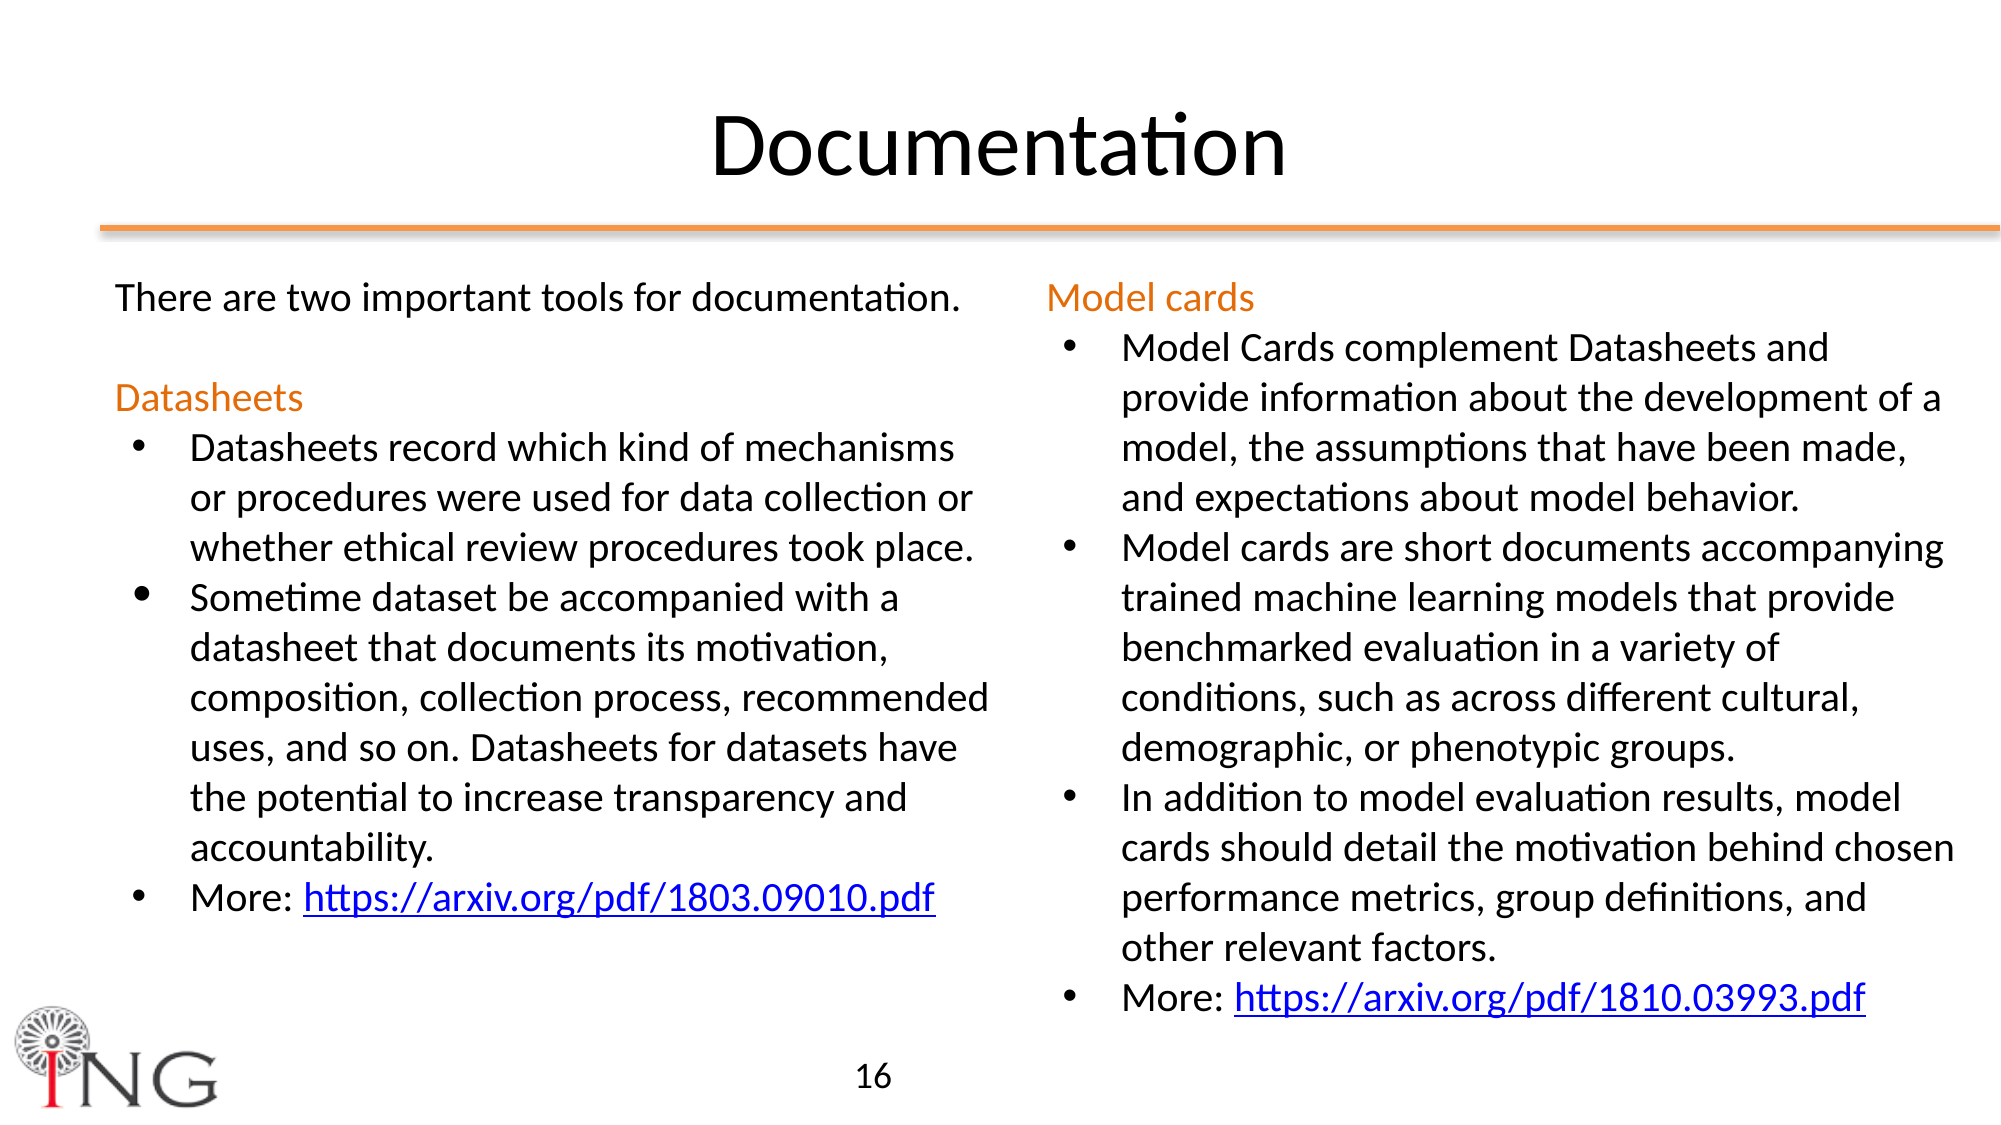

# Documentation
There are two important tools for documentation.

Datasheets
Datasheets record which kind of mechanisms or procedures were used for data collection or whether ethical review procedures took place.
Sometime dataset be accompanied with a datasheet that documents its motivation, composition, collection process, recommended uses, and so on. Datasheets for datasets have the potential to increase transparency and accountability.
More: https://arxiv.org/pdf/1803.09010.pdf

Model cards
Model Cards complement Datasheets and provide information about the development of a model, the assumptions that have been made, and expectations about model behavior.
Model cards are short documents accompanying trained machine learning models that provide benchmarked evaluation in a variety of conditions, such as across different cultural, demographic, or phenotypic groups.
In addition to model evaluation results, model cards should detail the motivation behind chosen performance metrics, group definitions, and other relevant factors.
More: https://arxiv.org/pdf/1810.03993.pdf
16